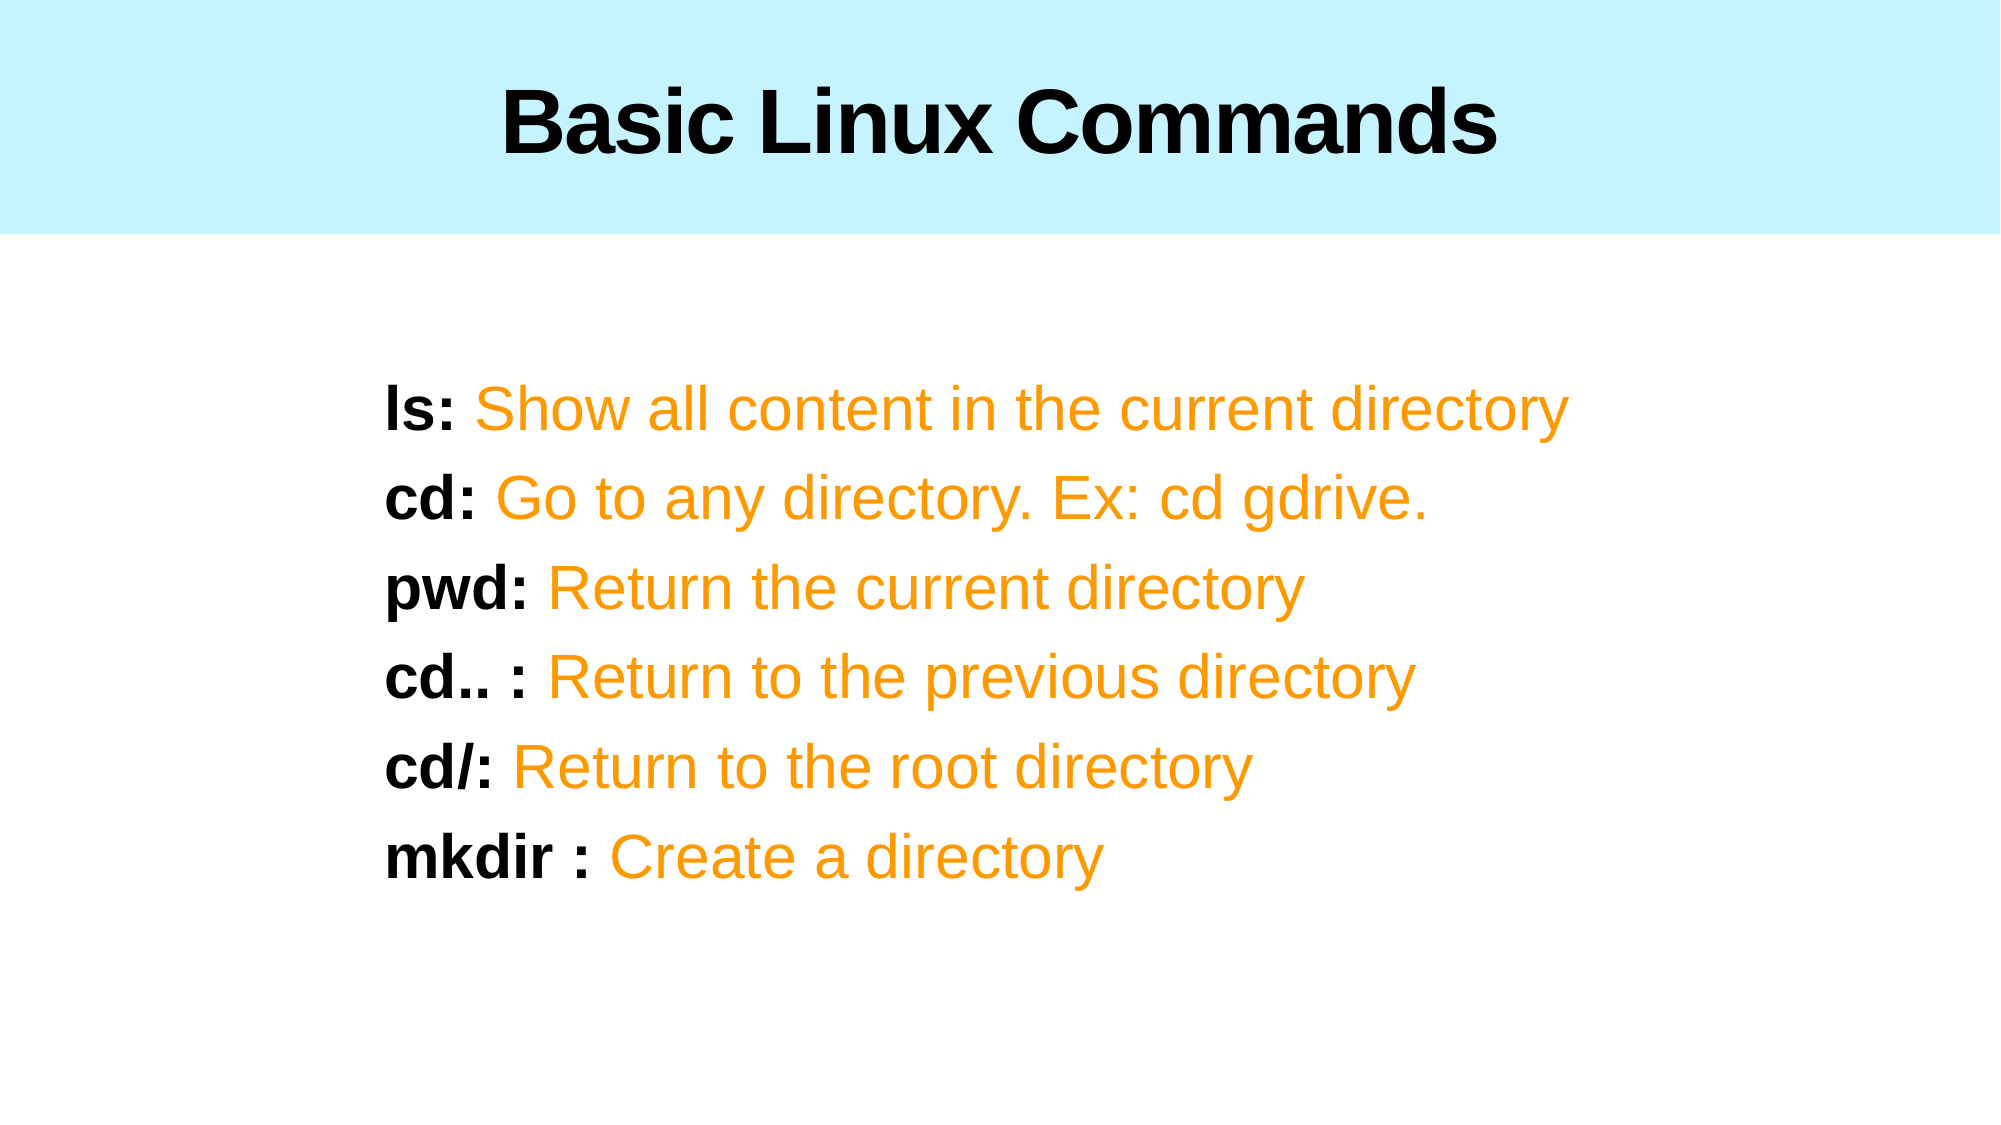

# Basic Linux Commands
ls: Show all content in the current directory
cd: Go to any directory. Ex: cd gdrive.
pwd: Return the current directory
cd.. : Return to the previous directory
cd/: Return to the root directory
mkdir : Create a directory